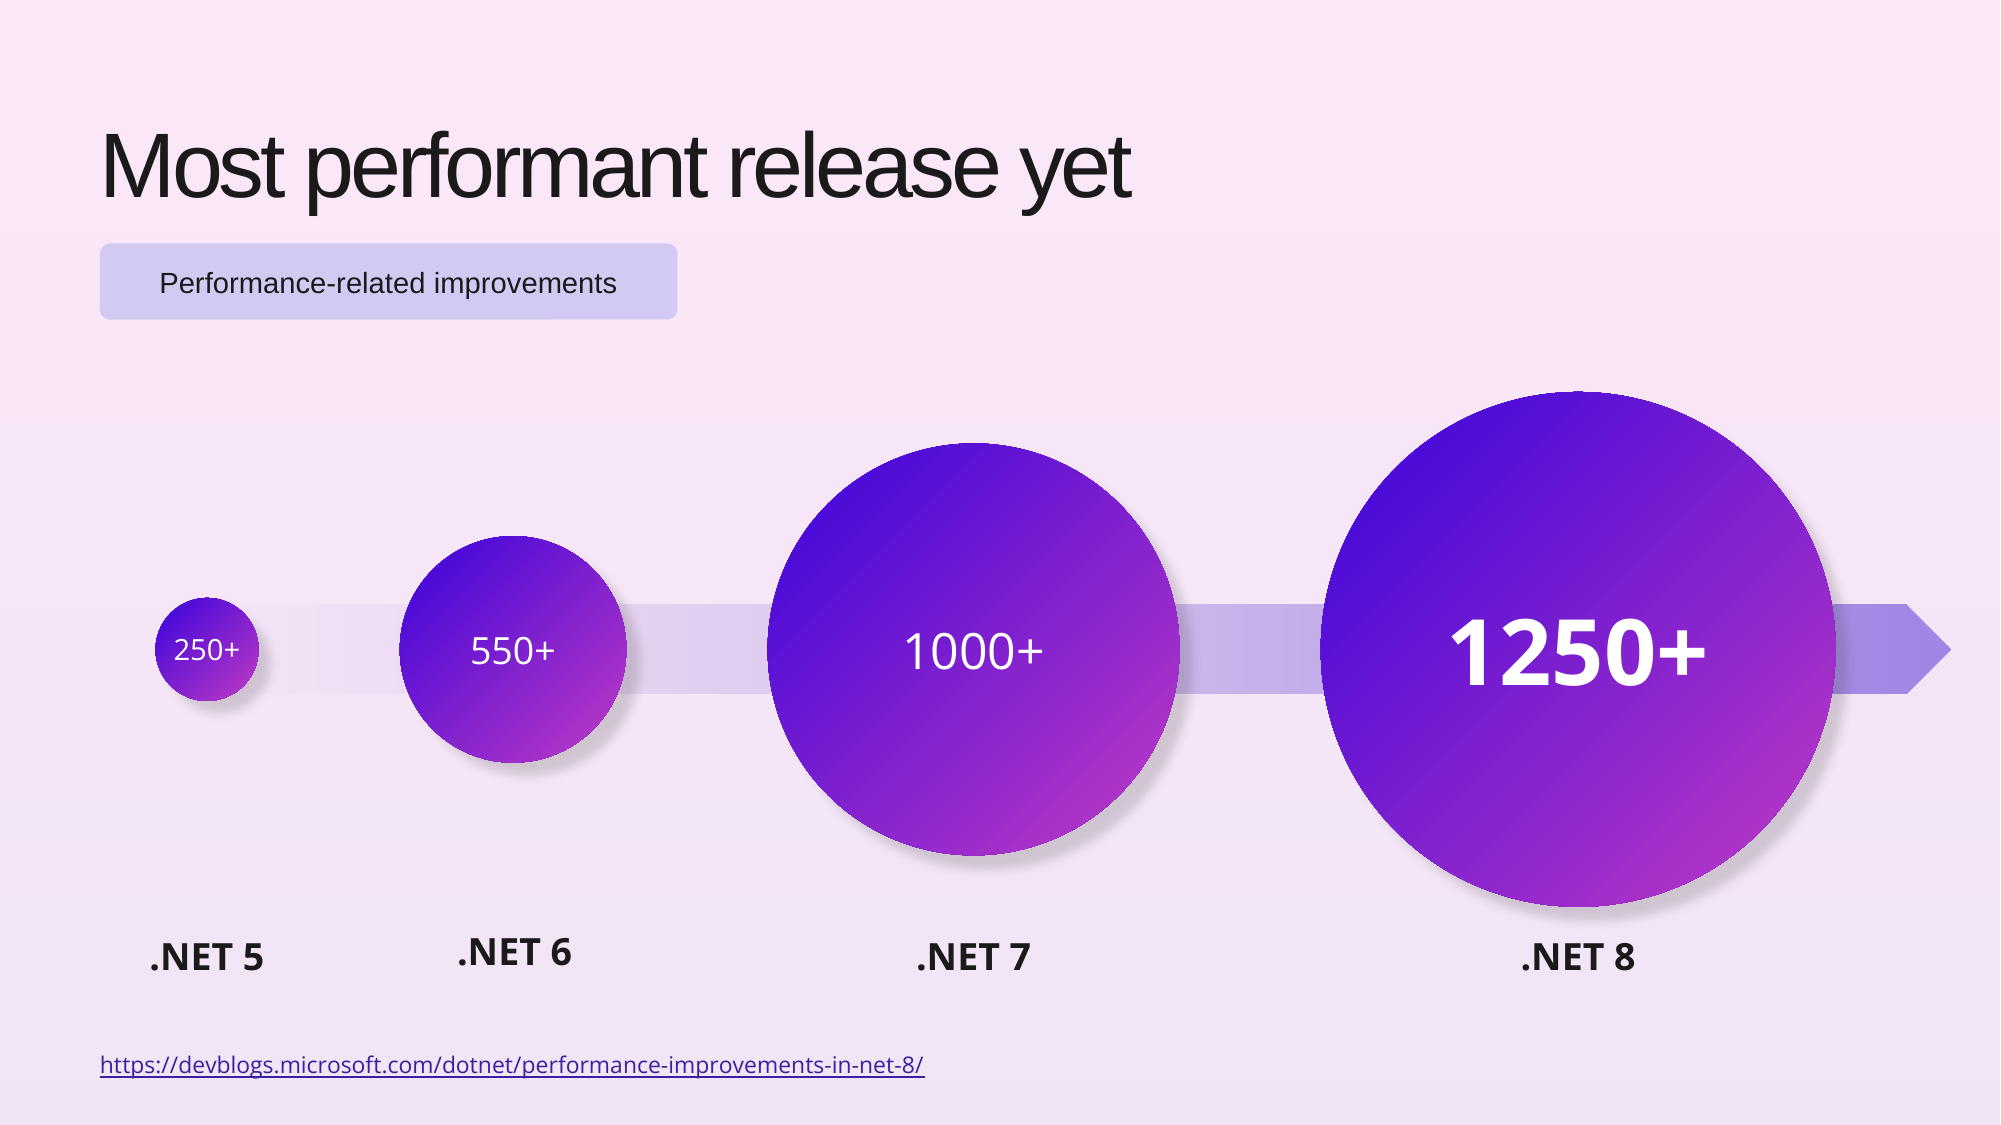

# Most performant release yet
Performance-related improvements

1250+

1000+

550+

250+
.NET 6
.NET 5
.NET 7
.NET 8
https://devblogs.microsoft.com/dotnet/performance-improvements-in-net-8/